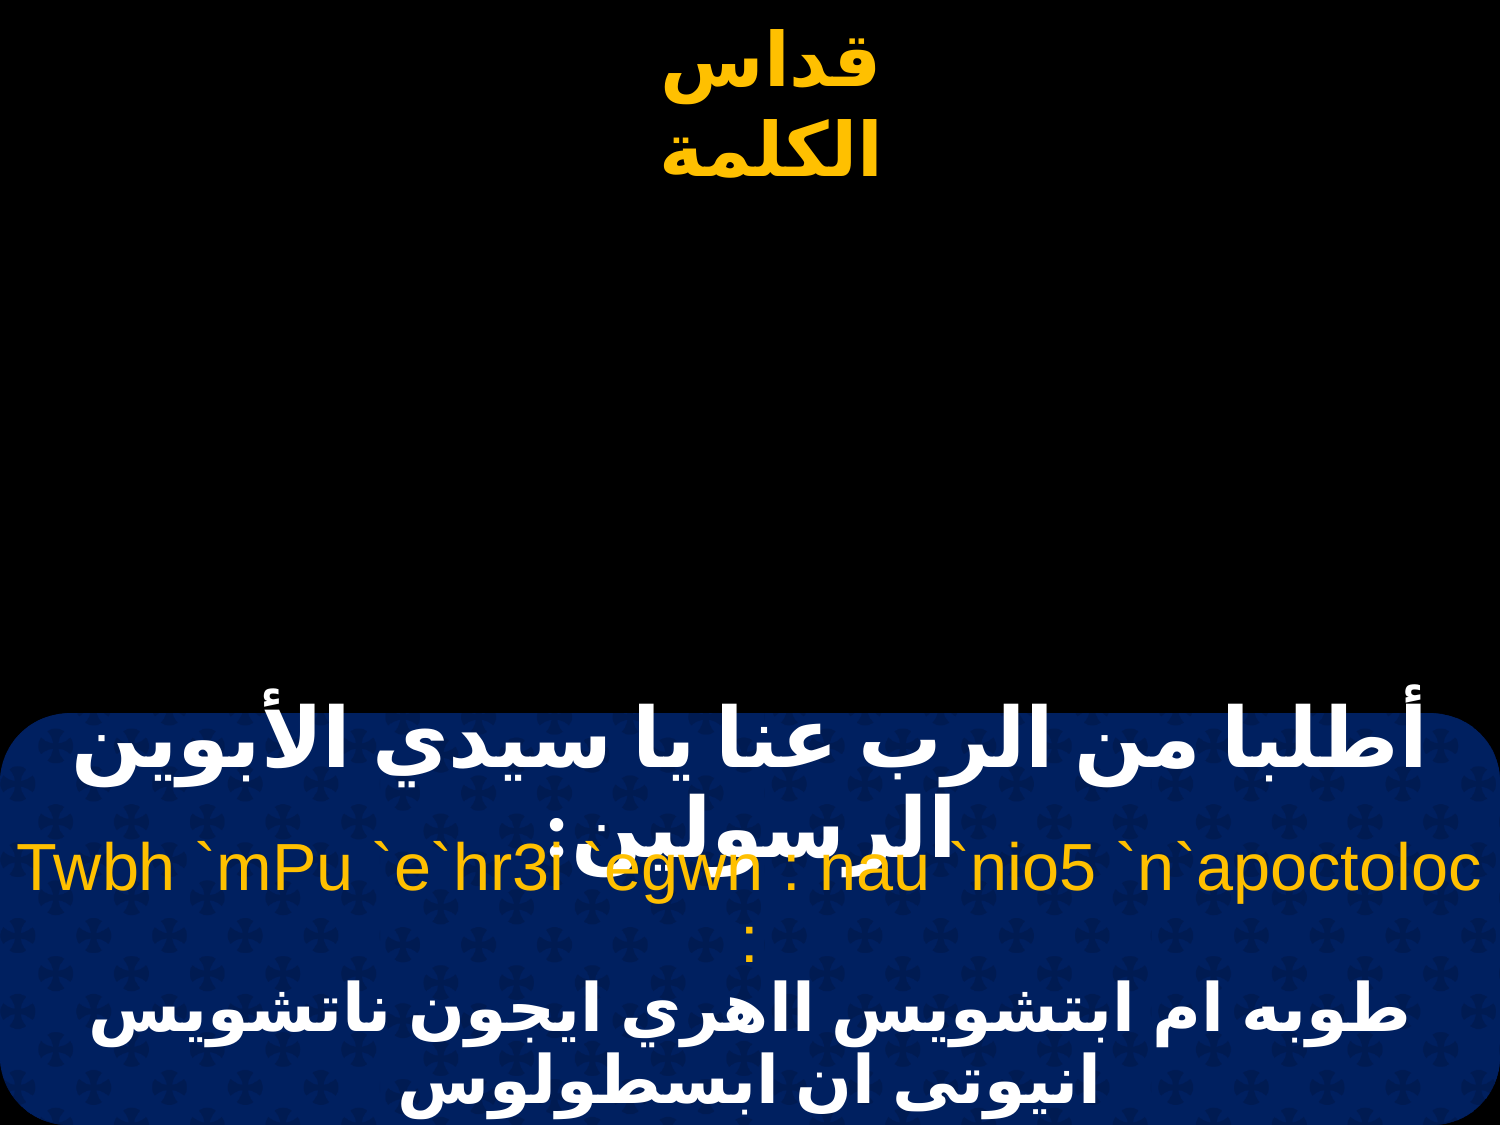

# أطلبا من الرب عنا يا سيدي الأبوين الرسولين:
Twbh `mPu `e`hr3i `egwn : nau `nio5 `n`apoctoloc :
طوبه ام ابتشويس ااهري ايجون ناتشويس انيوتى ان ابسطولوس